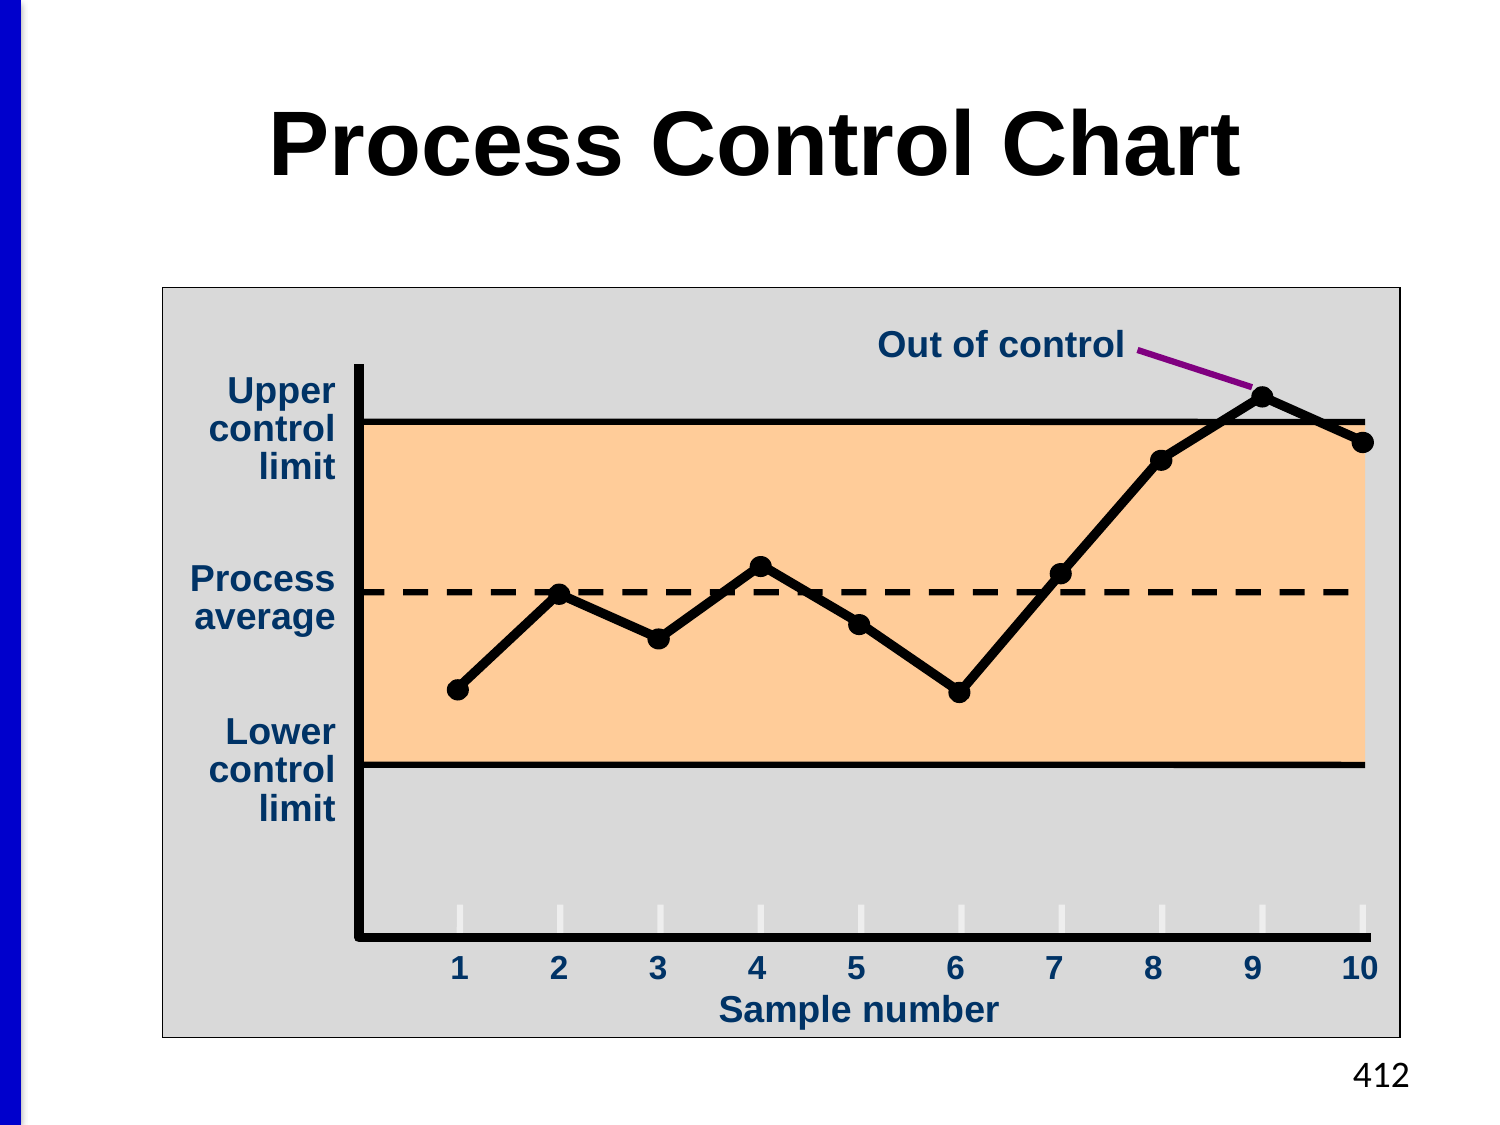

# Process Control Chart

Out of control

Upper
control
limit

Process
average

Lower
control
limit

1
2
3
4
5
6
7
8
9
10
Sample number
412